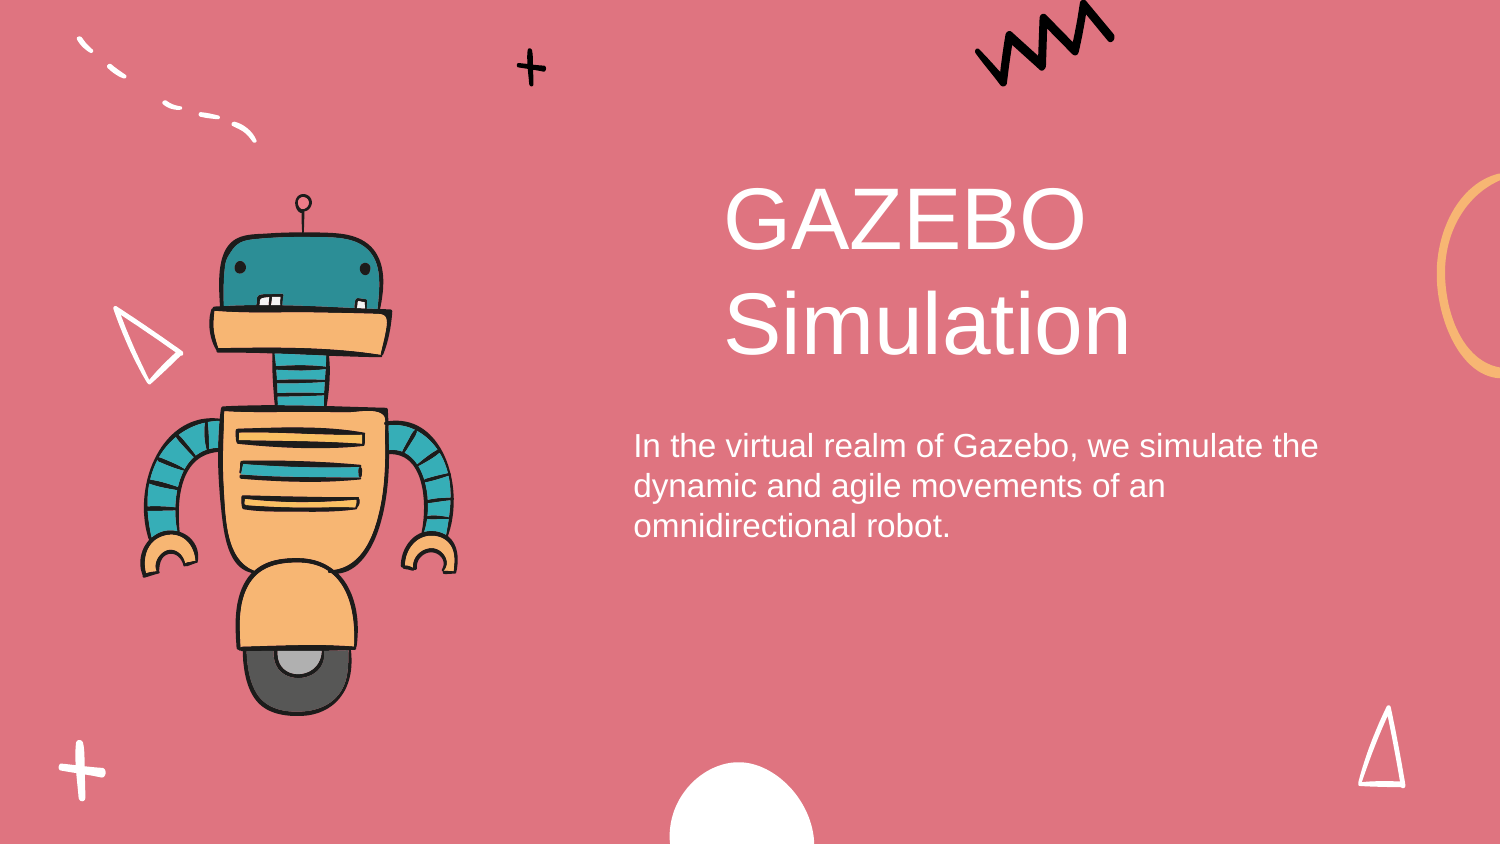

# GAZEBO Simulation

In the virtual realm of Gazebo, we simulate the dynamic and agile movements of an omnidirectional robot.